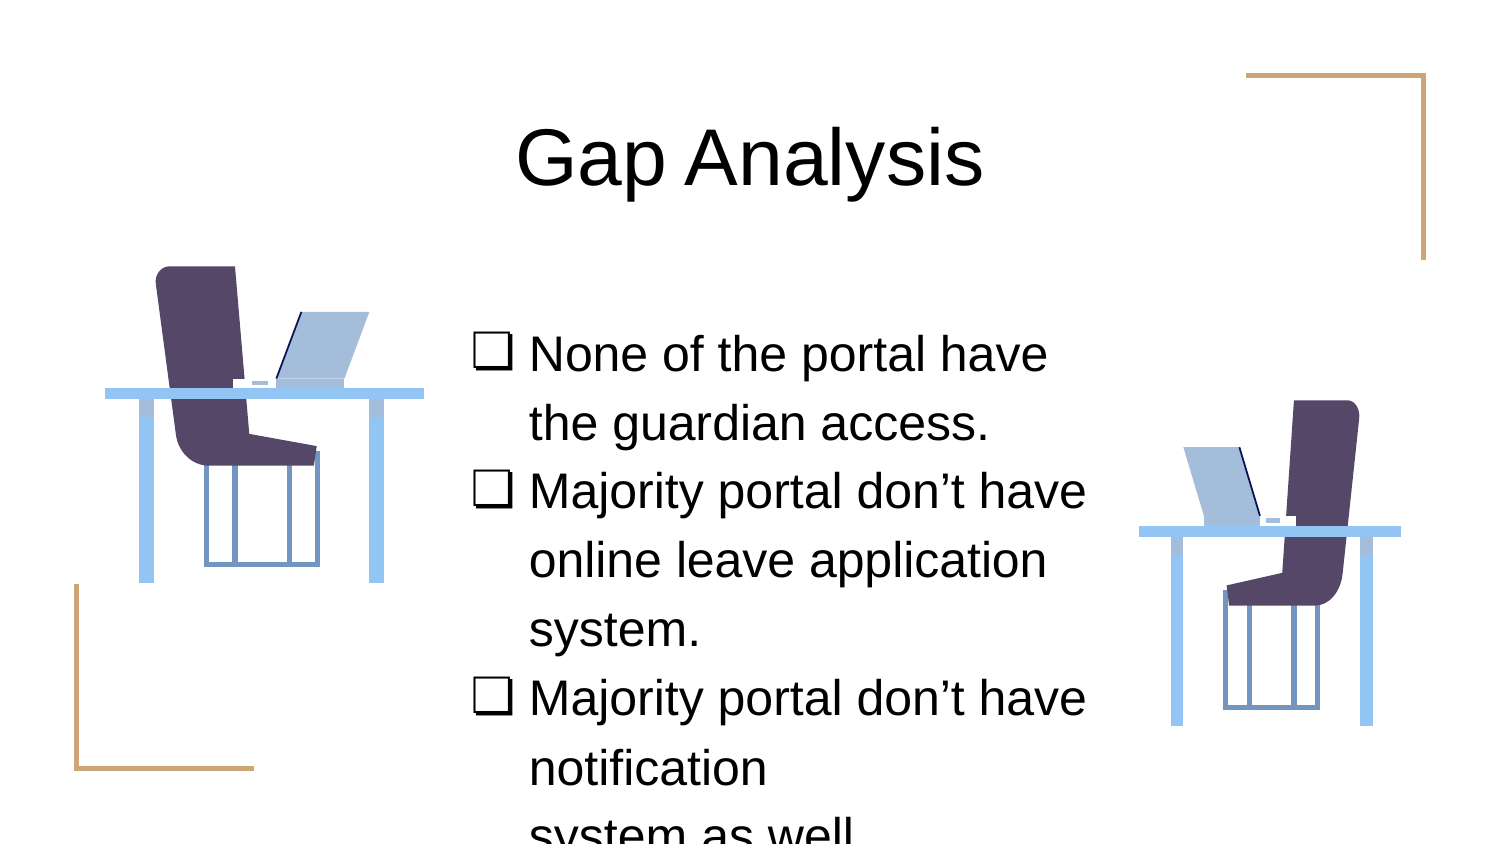

# Gap Analysis

None of the portal have the guardian access.
Majority portal don’t have online leave application system.
Majority portal don’t have notification
system as well.